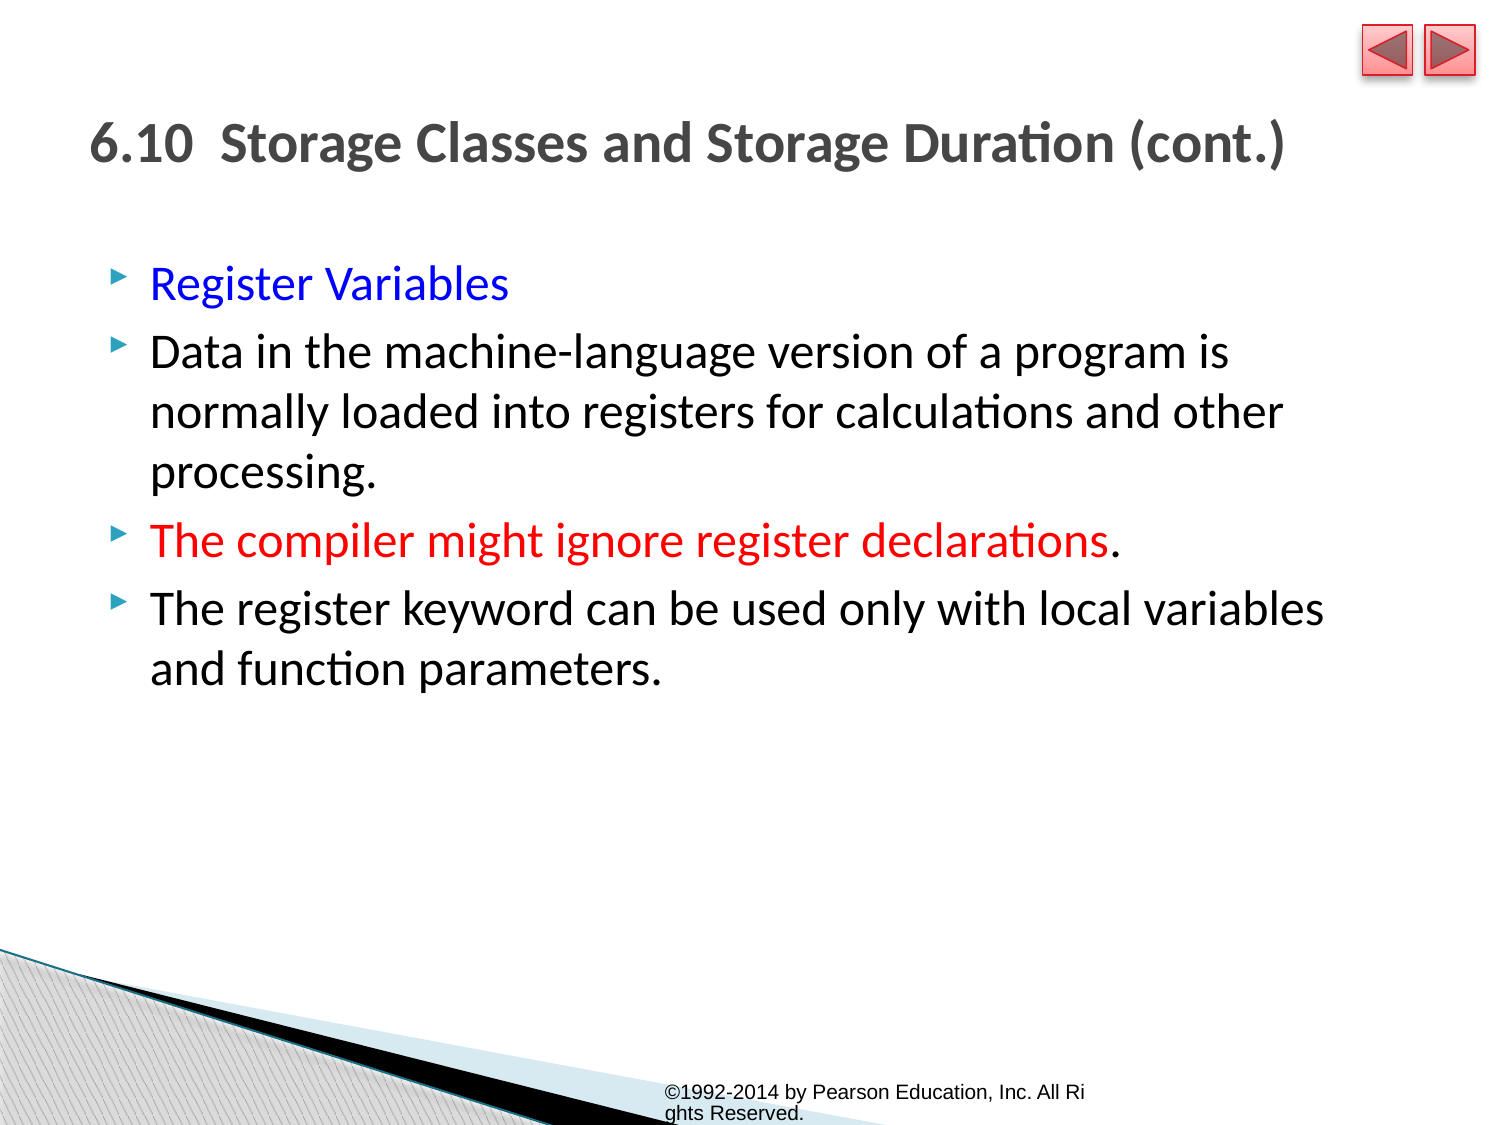

# 6.10  Storage Classes and Storage Duration (cont.)
Register Variables
Data in the machine-language version of a program is normally loaded into registers for calculations and other processing.
The compiler might ignore register declarations.
The register keyword can be used only with local variables and function parameters.
©1992-2014 by Pearson Education, Inc. All Rights Reserved.